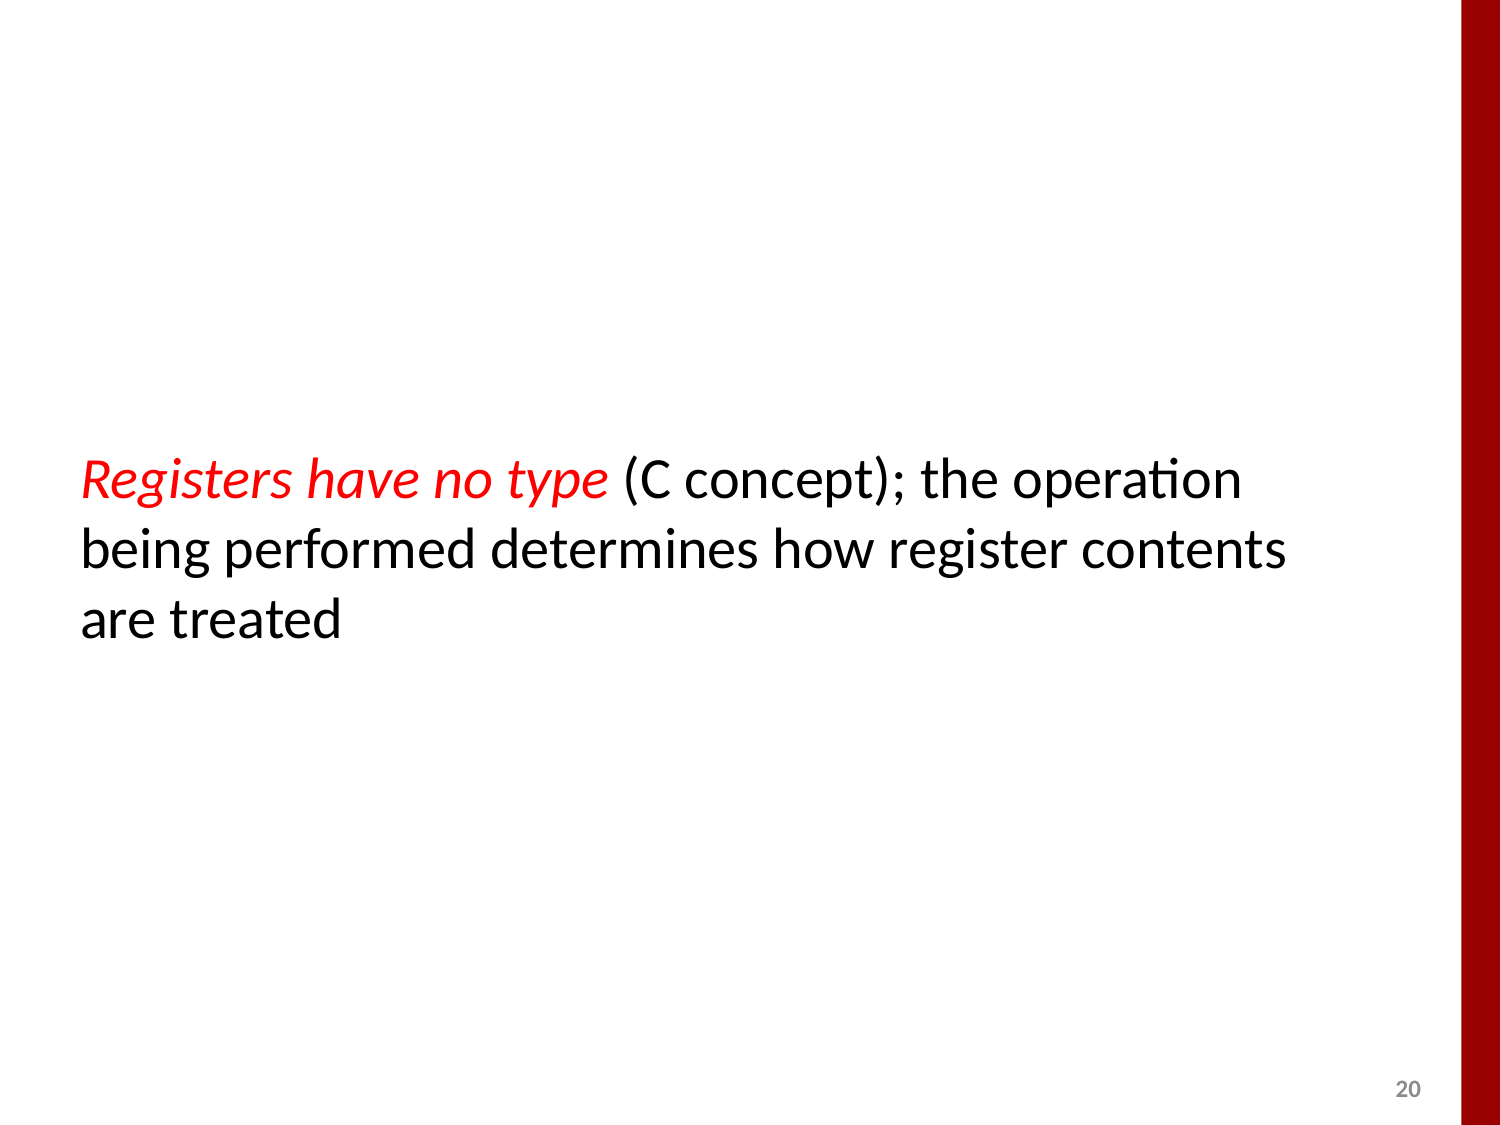

Registers have no type (C concept); the operation being performed determines how register contents are treated